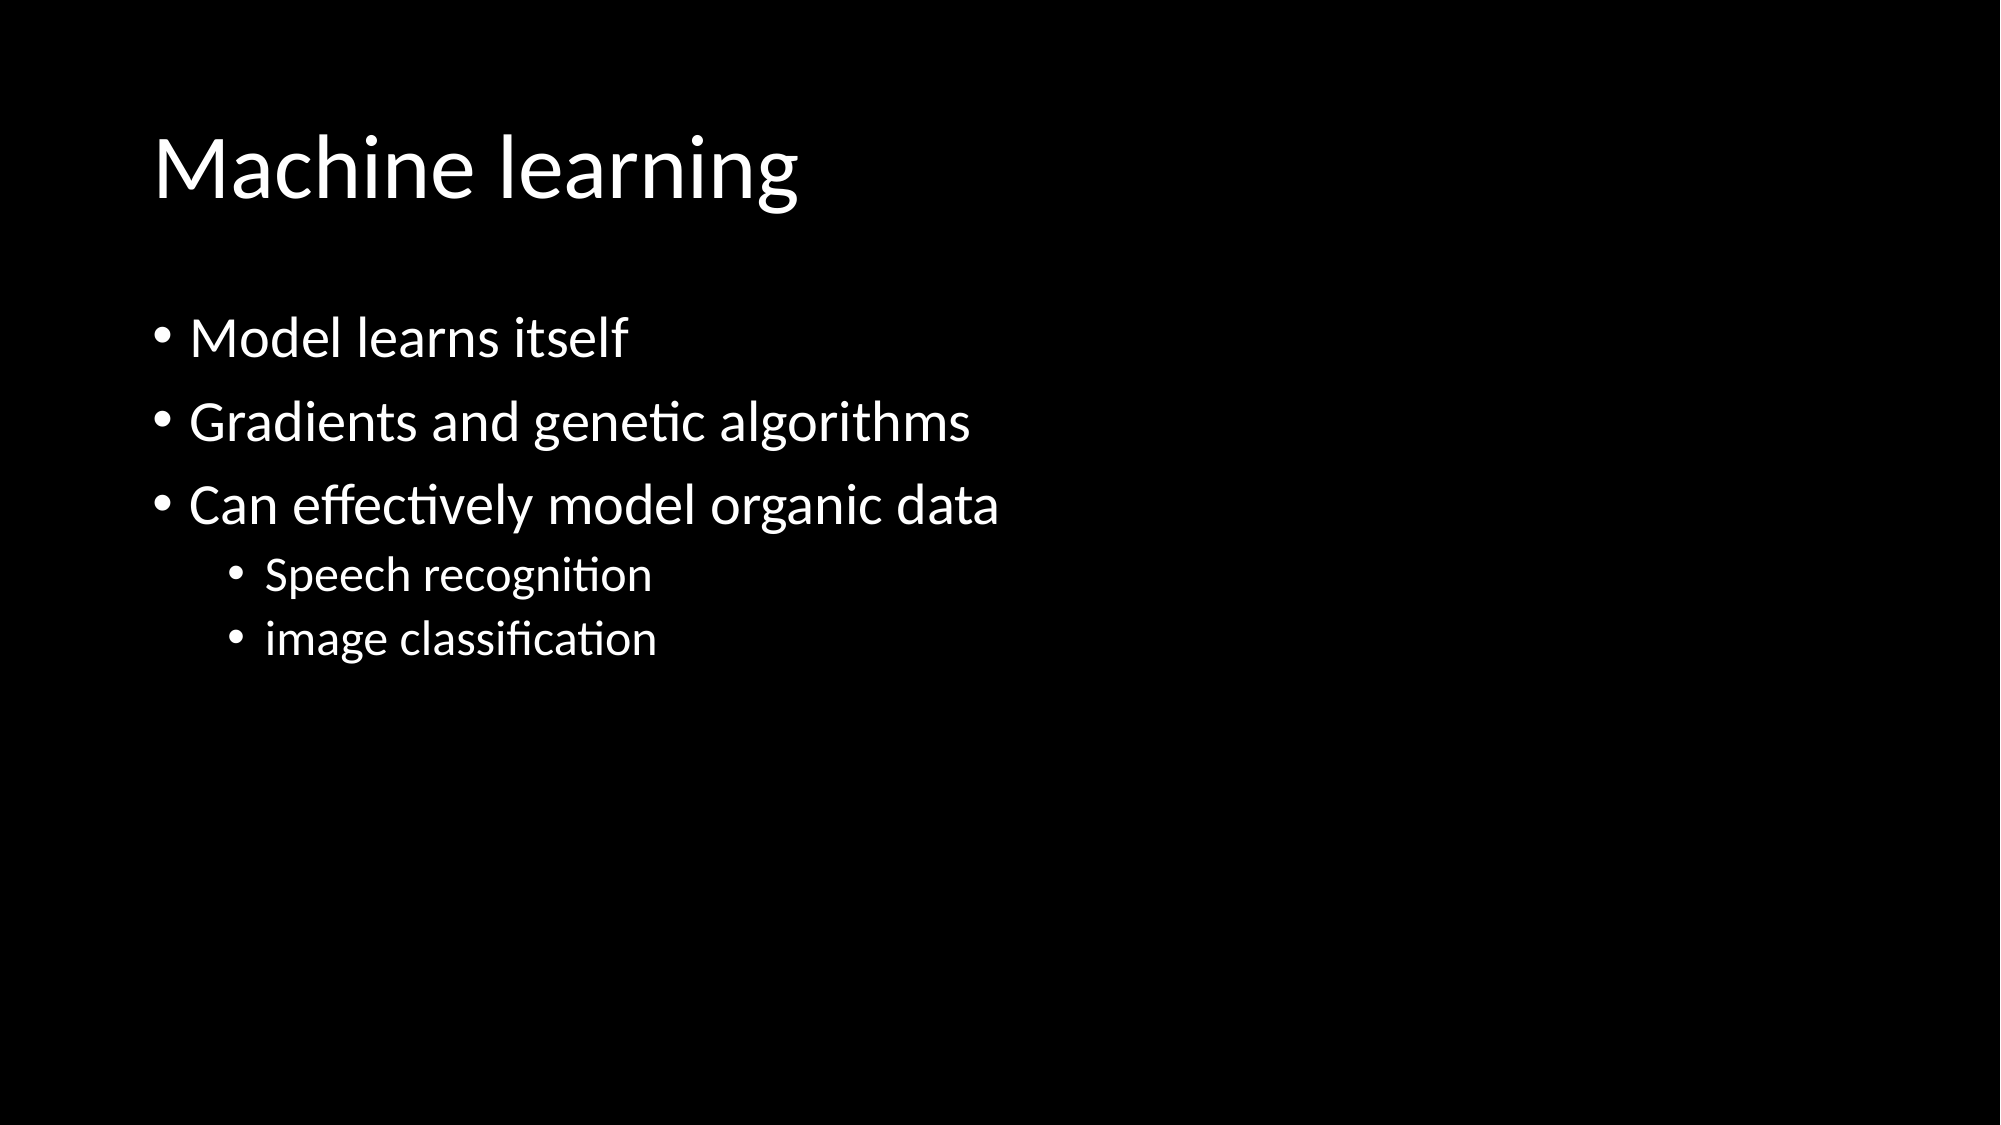

# Machine learning
Model learns itself
Gradients and genetic algorithms
Can effectively model organic data
Speech recognition
image classification